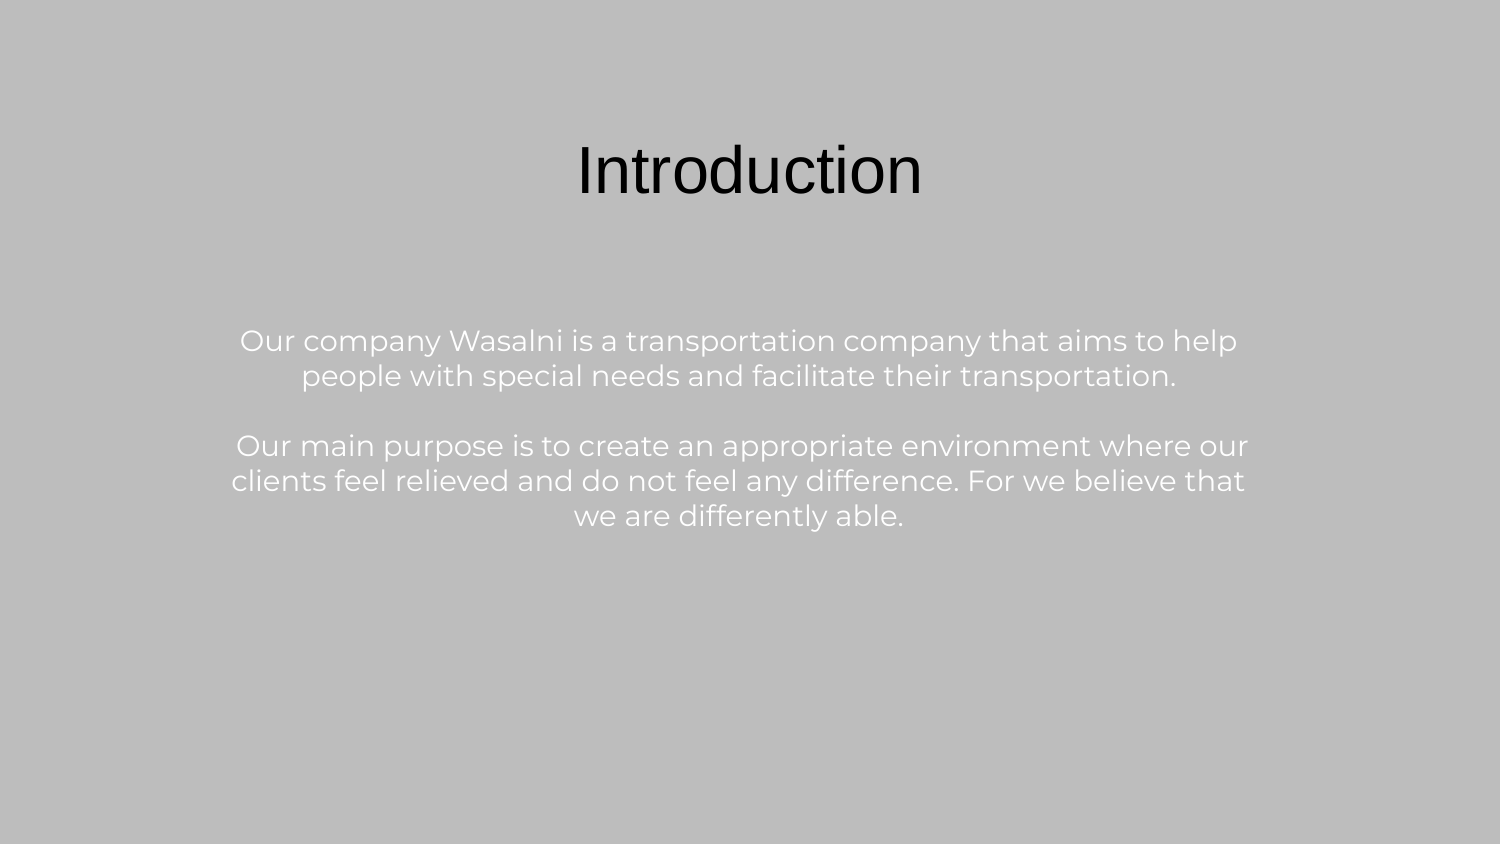

# Introduction
Our company Wasalni is a transportation company that aims to help people with special needs and facilitate their transportation.

 Our main purpose is to create an appropriate environment where our clients feel relieved and do not feel any difference. For we believe that we are differently able.